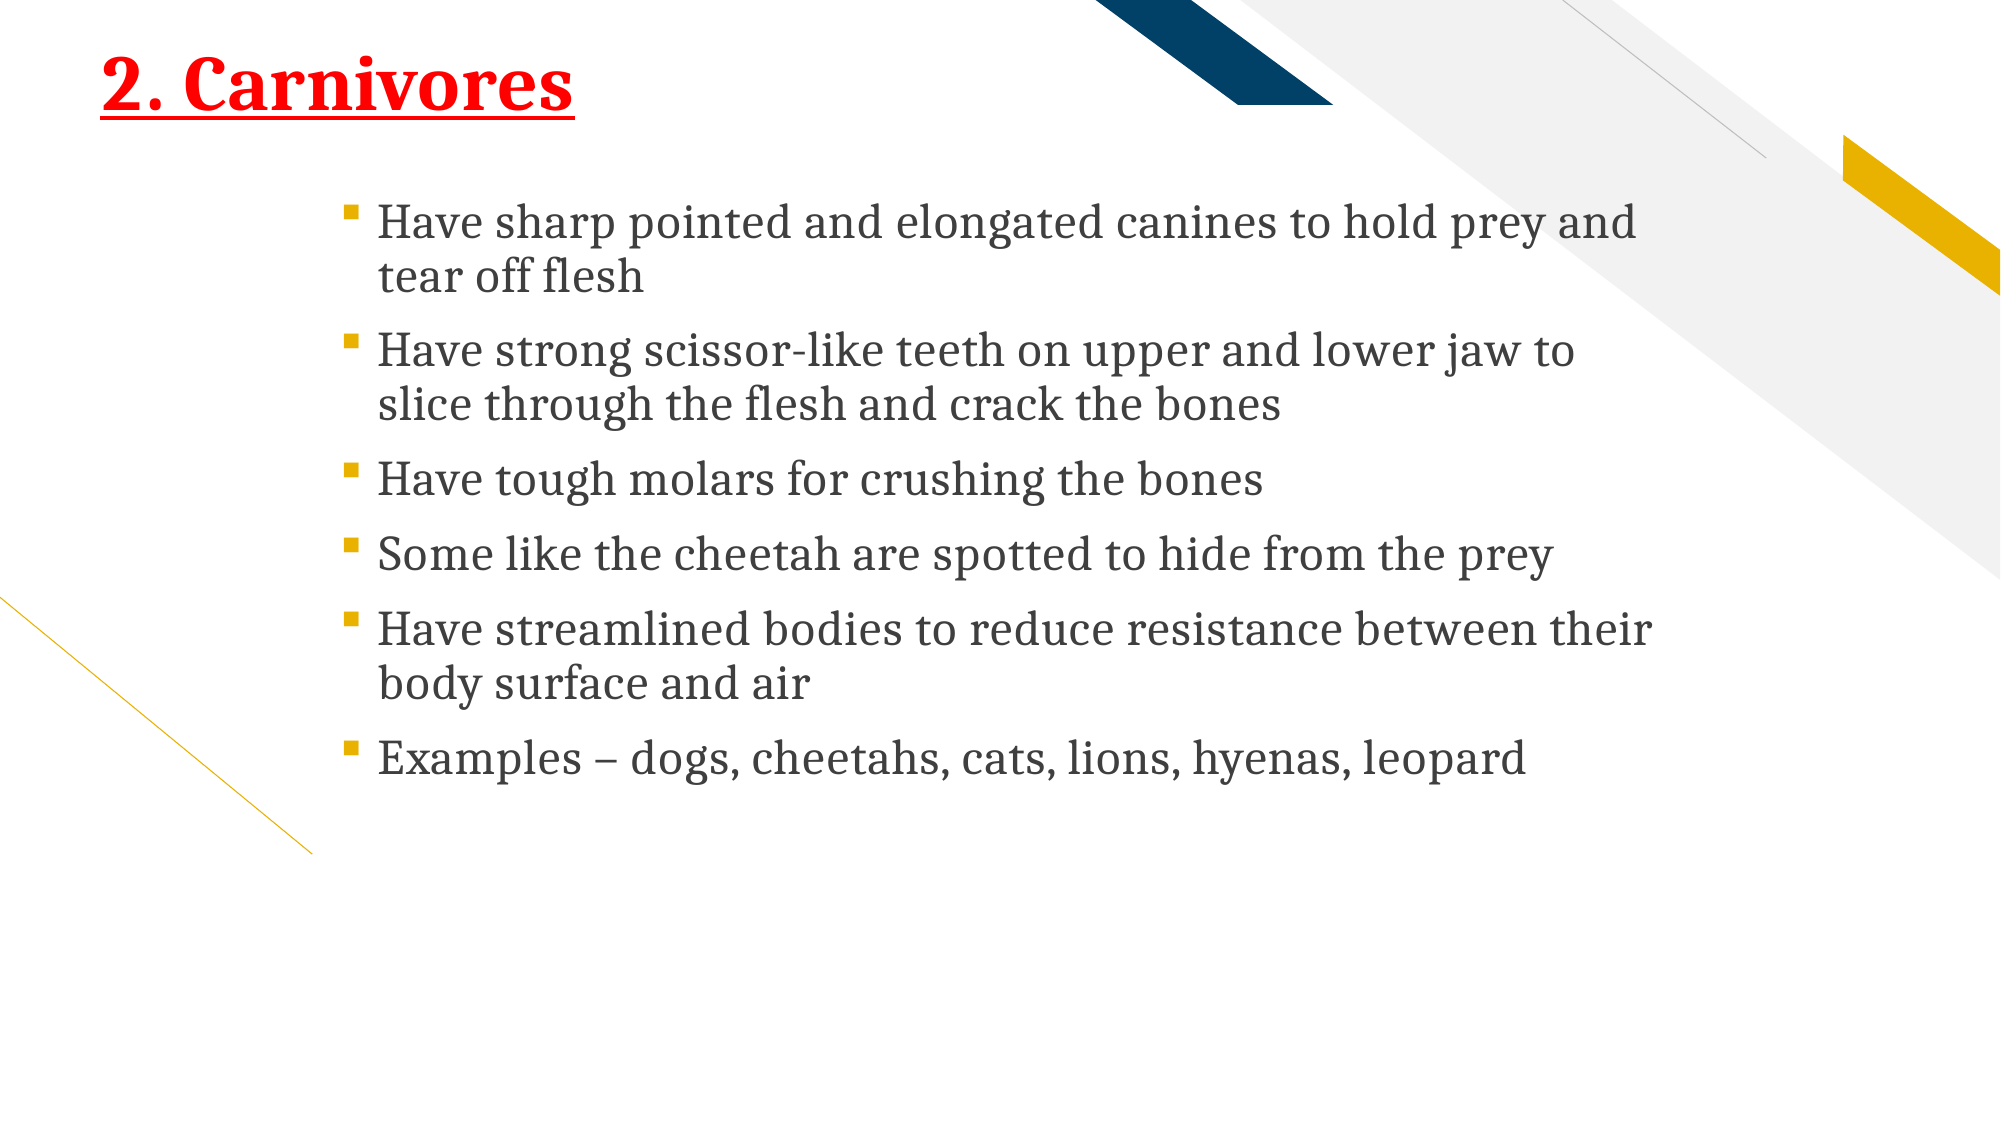

# 2. Carnivores
Have sharp pointed and elongated canines to hold prey and tear off flesh
Have strong scissor-like teeth on upper and lower jaw to slice through the flesh and crack the bones
Have tough molars for crushing the bones
Some like the cheetah are spotted to hide from the prey
Have streamlined bodies to reduce resistance between their body surface and air
Examples – dogs, cheetahs, cats, lions, hyenas, leopard